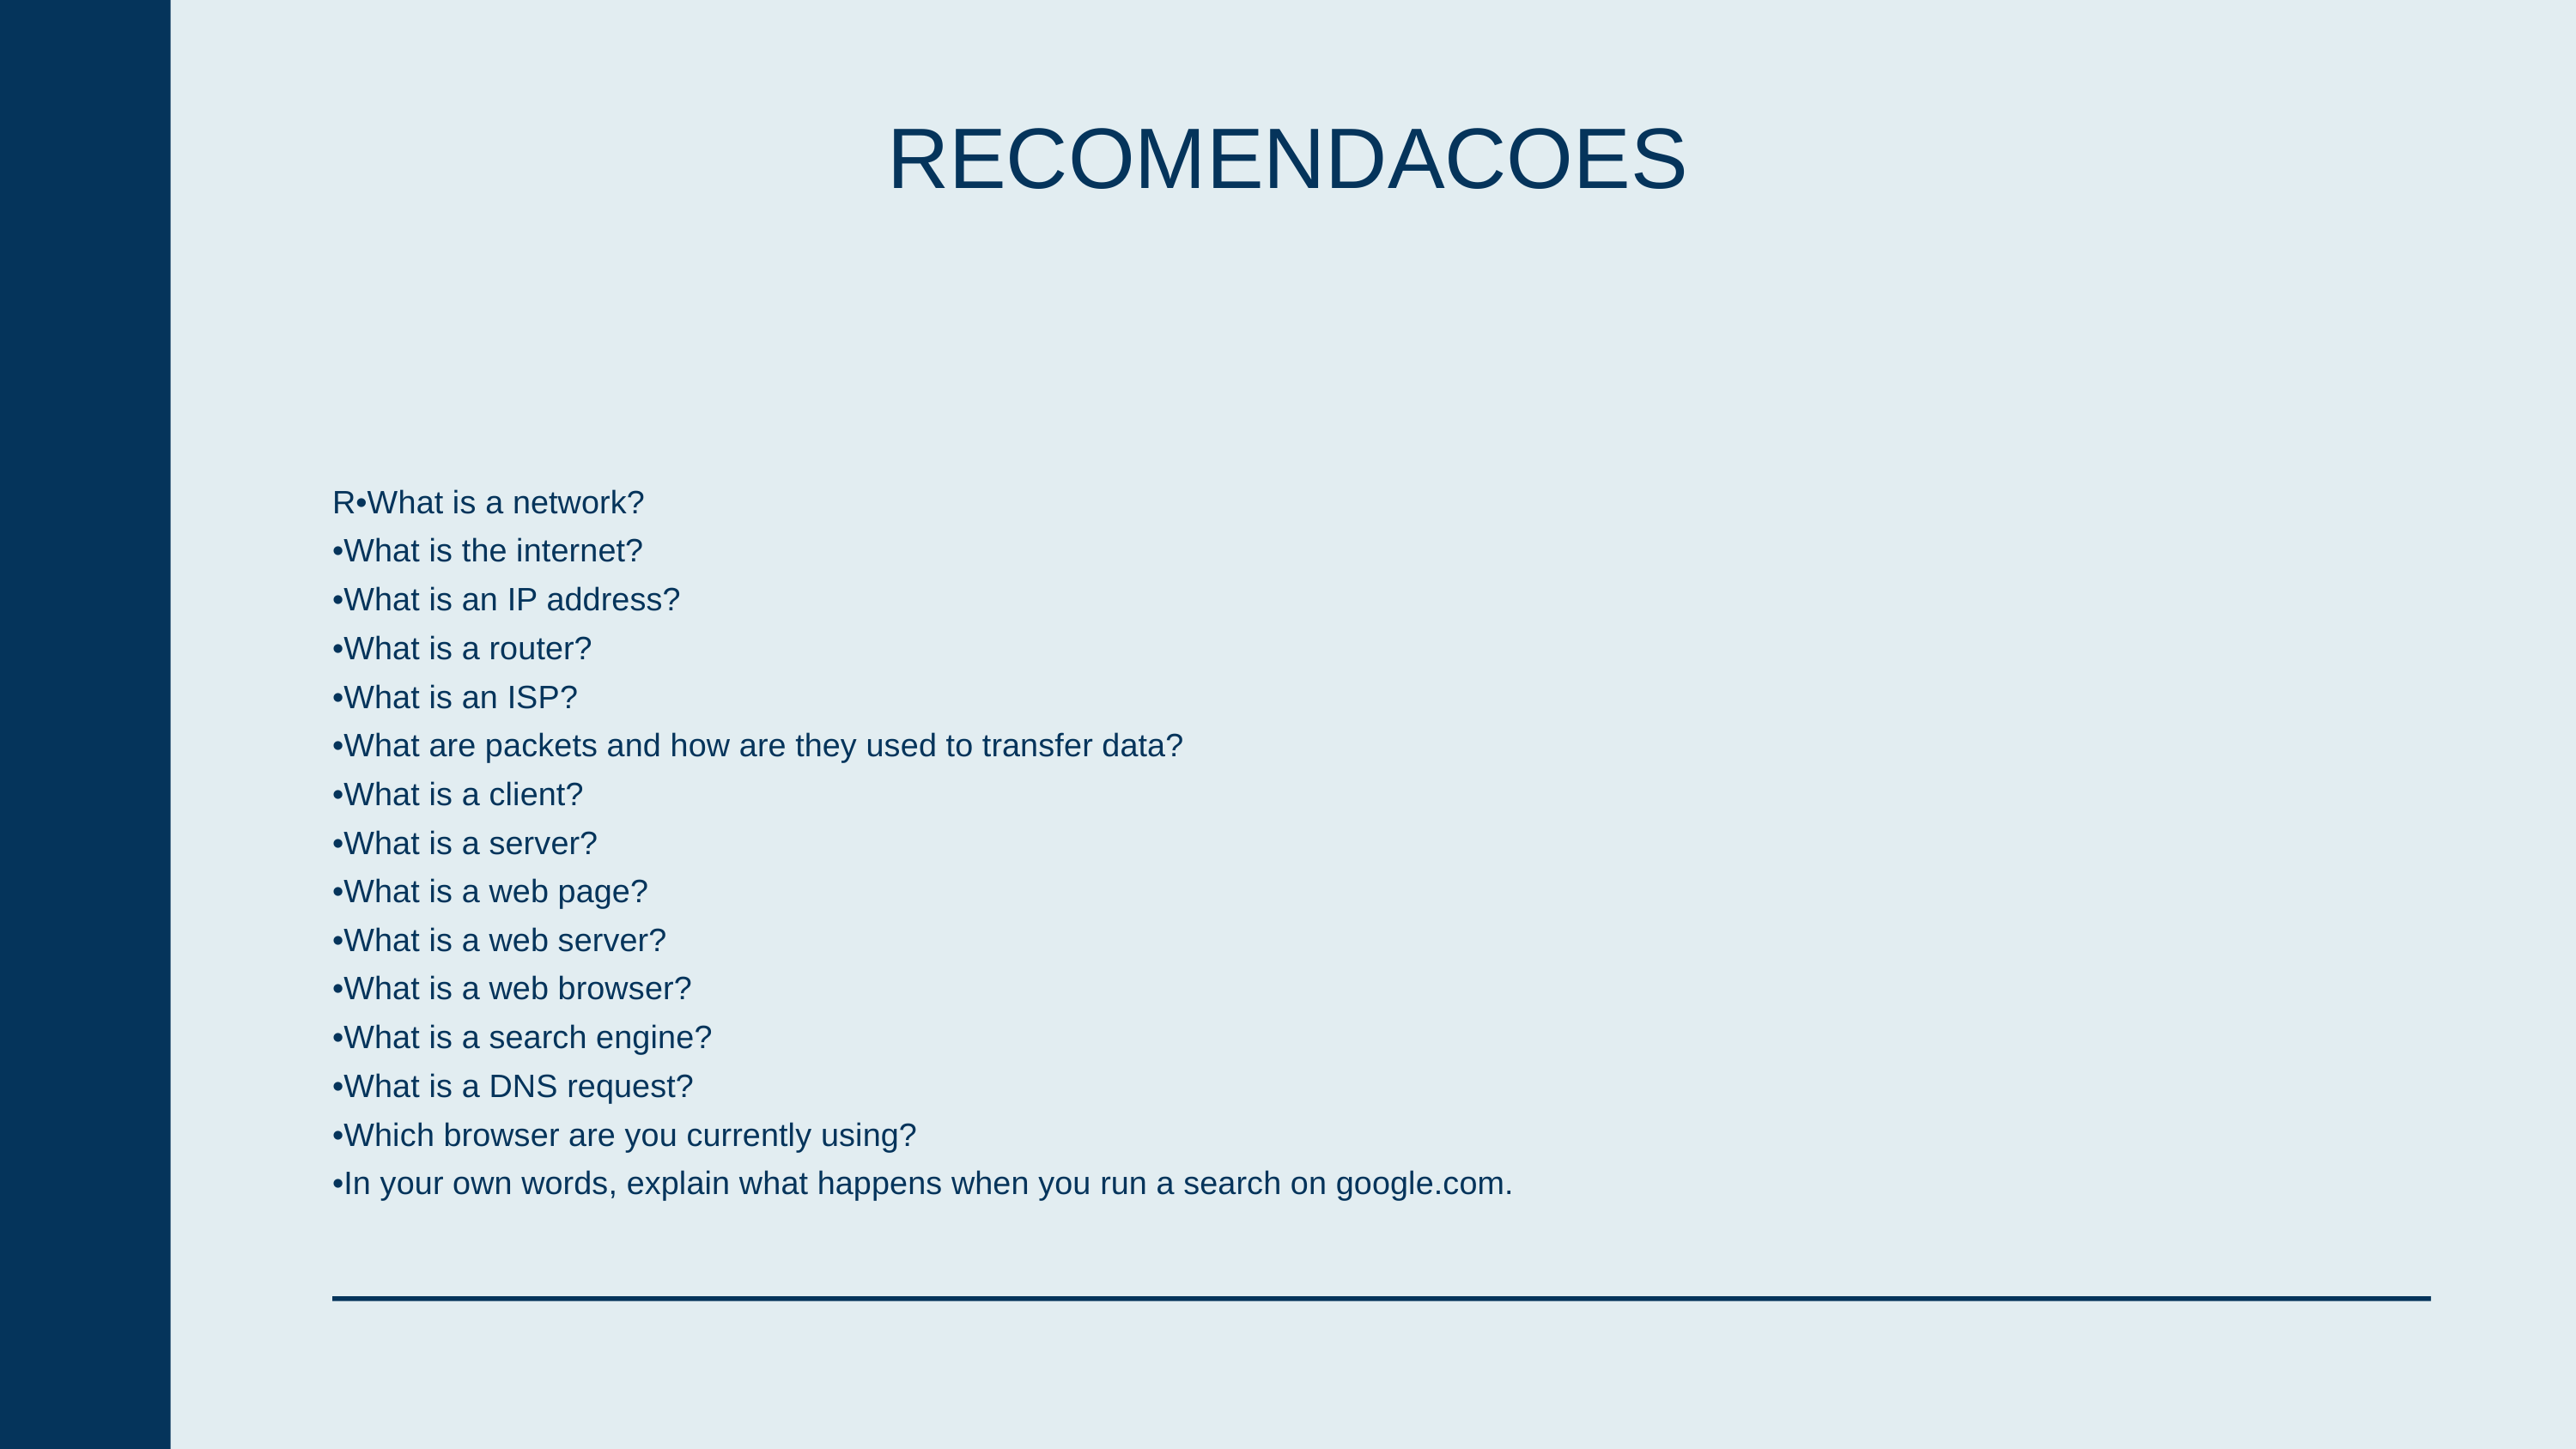

RECOMENDACOES

R•What is a network?
•What is the internet?
•What is an IP address?
•What is a router?
•What is an ISP?
•What are packets and how are they used to transfer data?
•What is a client?
•What is a server?
•What is a web page?
•What is a web server?
•What is a web browser?
•What is a search engine?
•What is a DNS request?
•Which browser are you currently using?
•In your own words, explain what happens when you run a search on google.com.